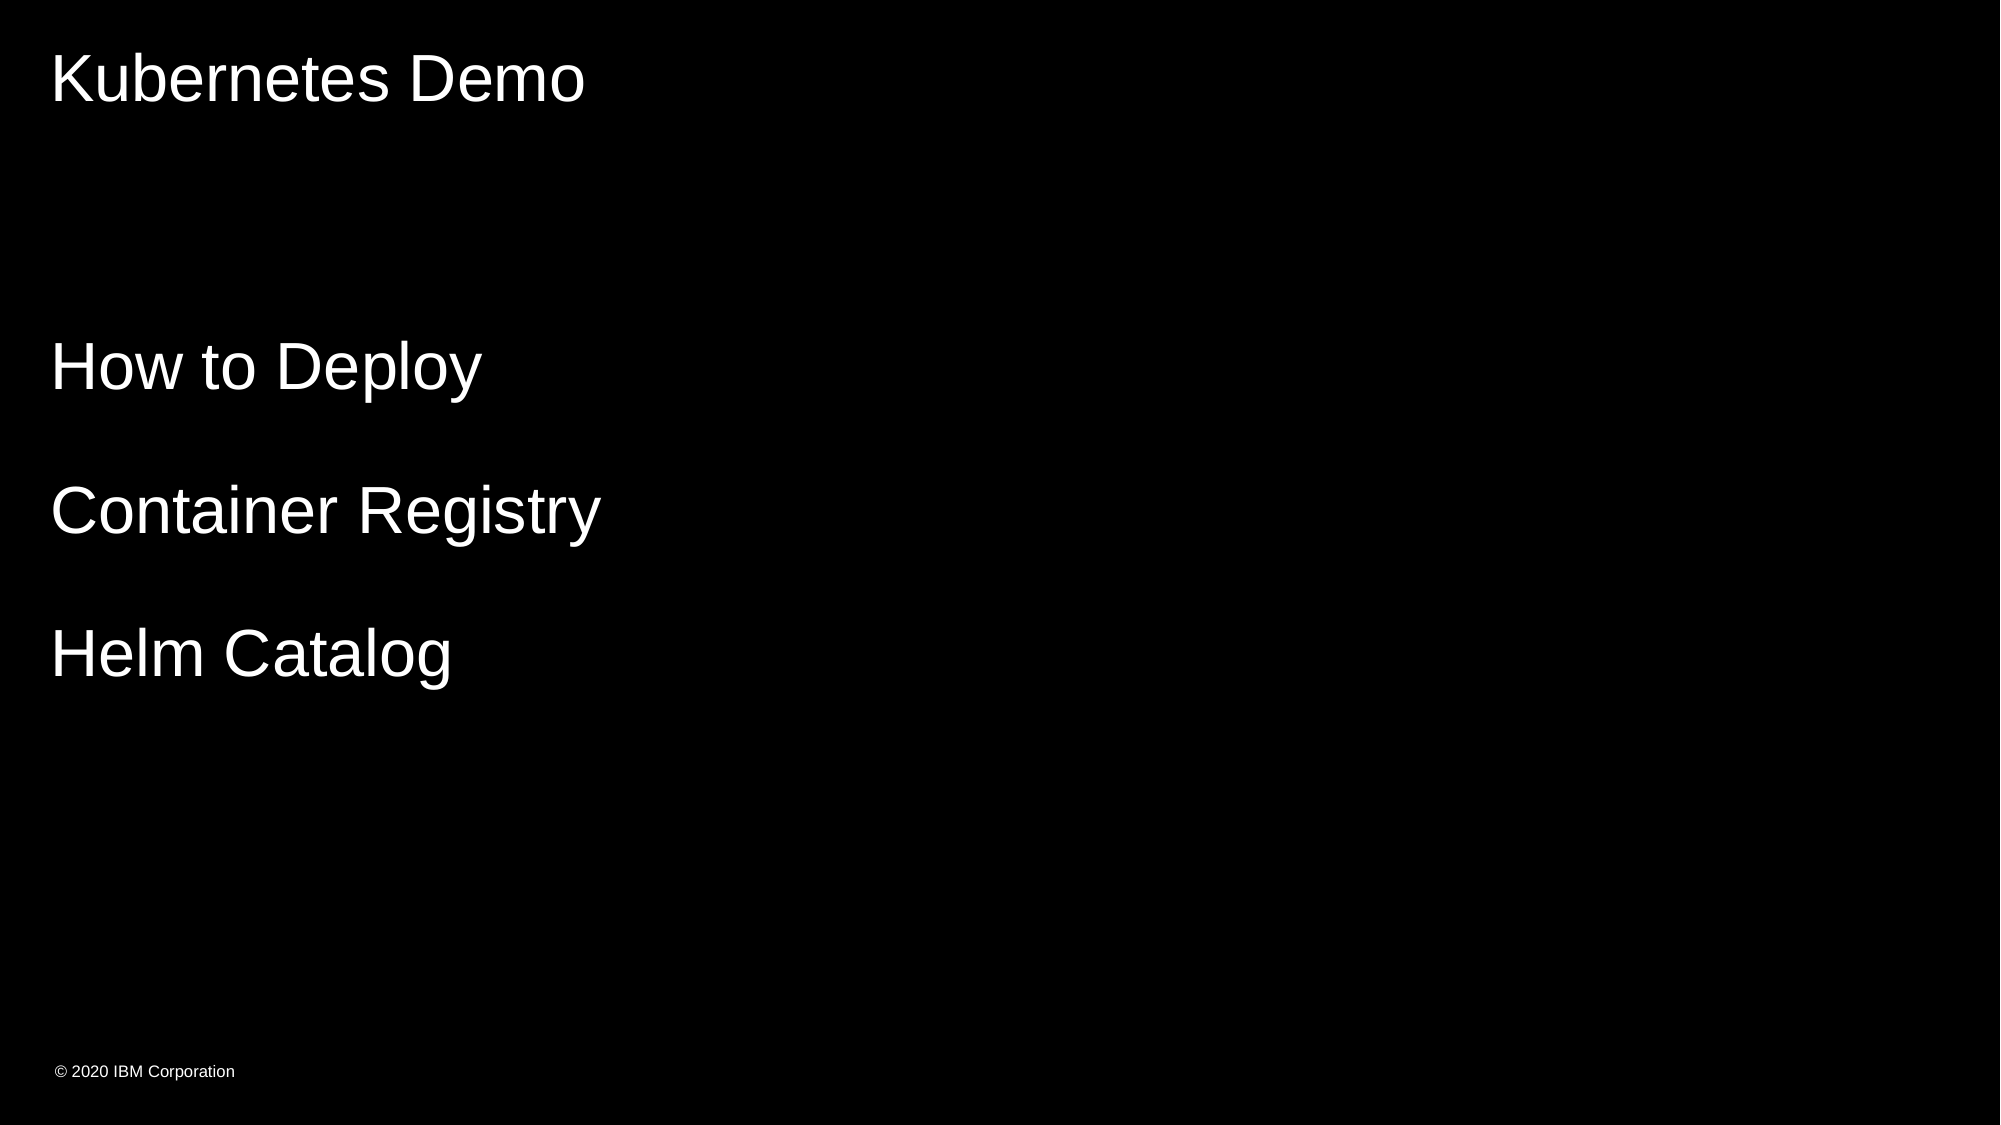

# Kubernetes Demo How to Deploy Container Registry Helm Catalog
 © 2020 IBM Corporation